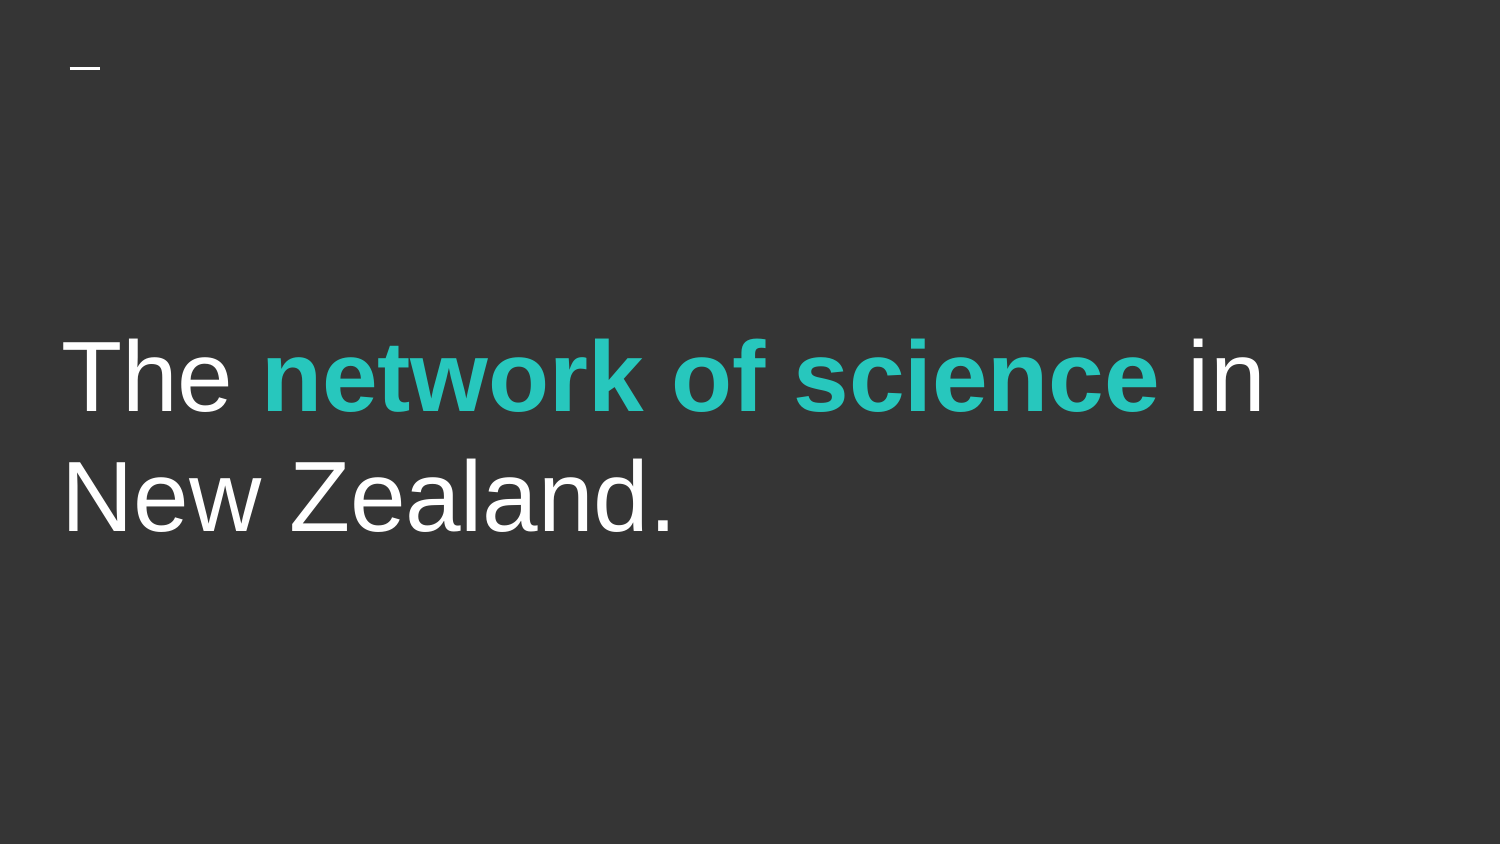

# The network of science in New Zealand.